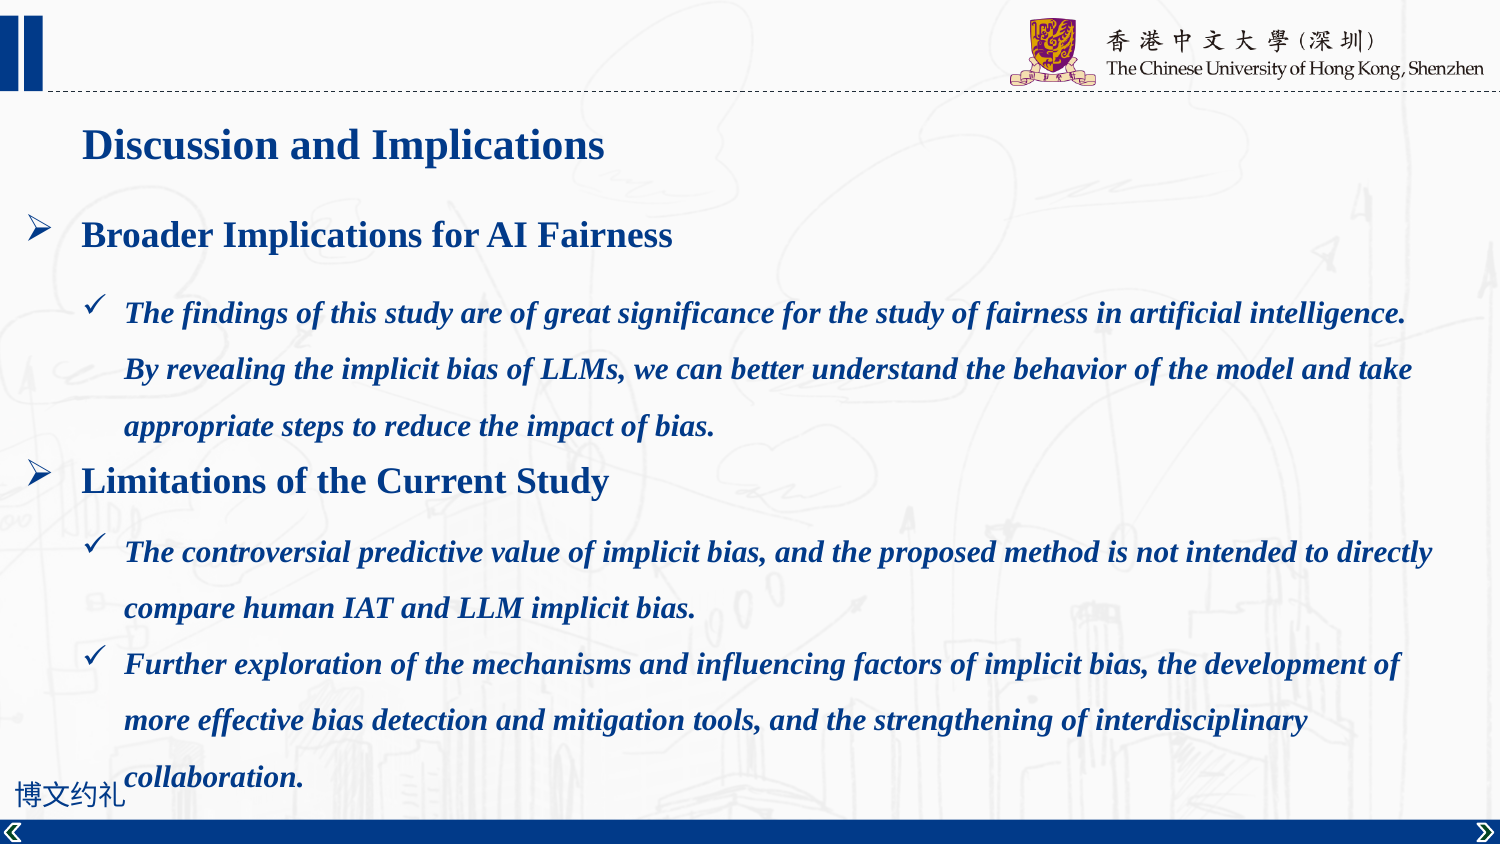

Discussion and Implications
Broader Implications for AI Fairness
The findings of this study are of great significance for the study of fairness in artificial intelligence. By revealing the implicit bias of LLMs, we can better understand the behavior of the model and take appropriate steps to reduce the impact of bias.
Limitations of the Current Study
The controversial predictive value of implicit bias, and the proposed method is not intended to directly compare human IAT and LLM implicit bias.
Further exploration of the mechanisms and influencing factors of implicit bias, the development of more effective bias detection and mitigation tools, and the strengthening of interdisciplinary collaboration.